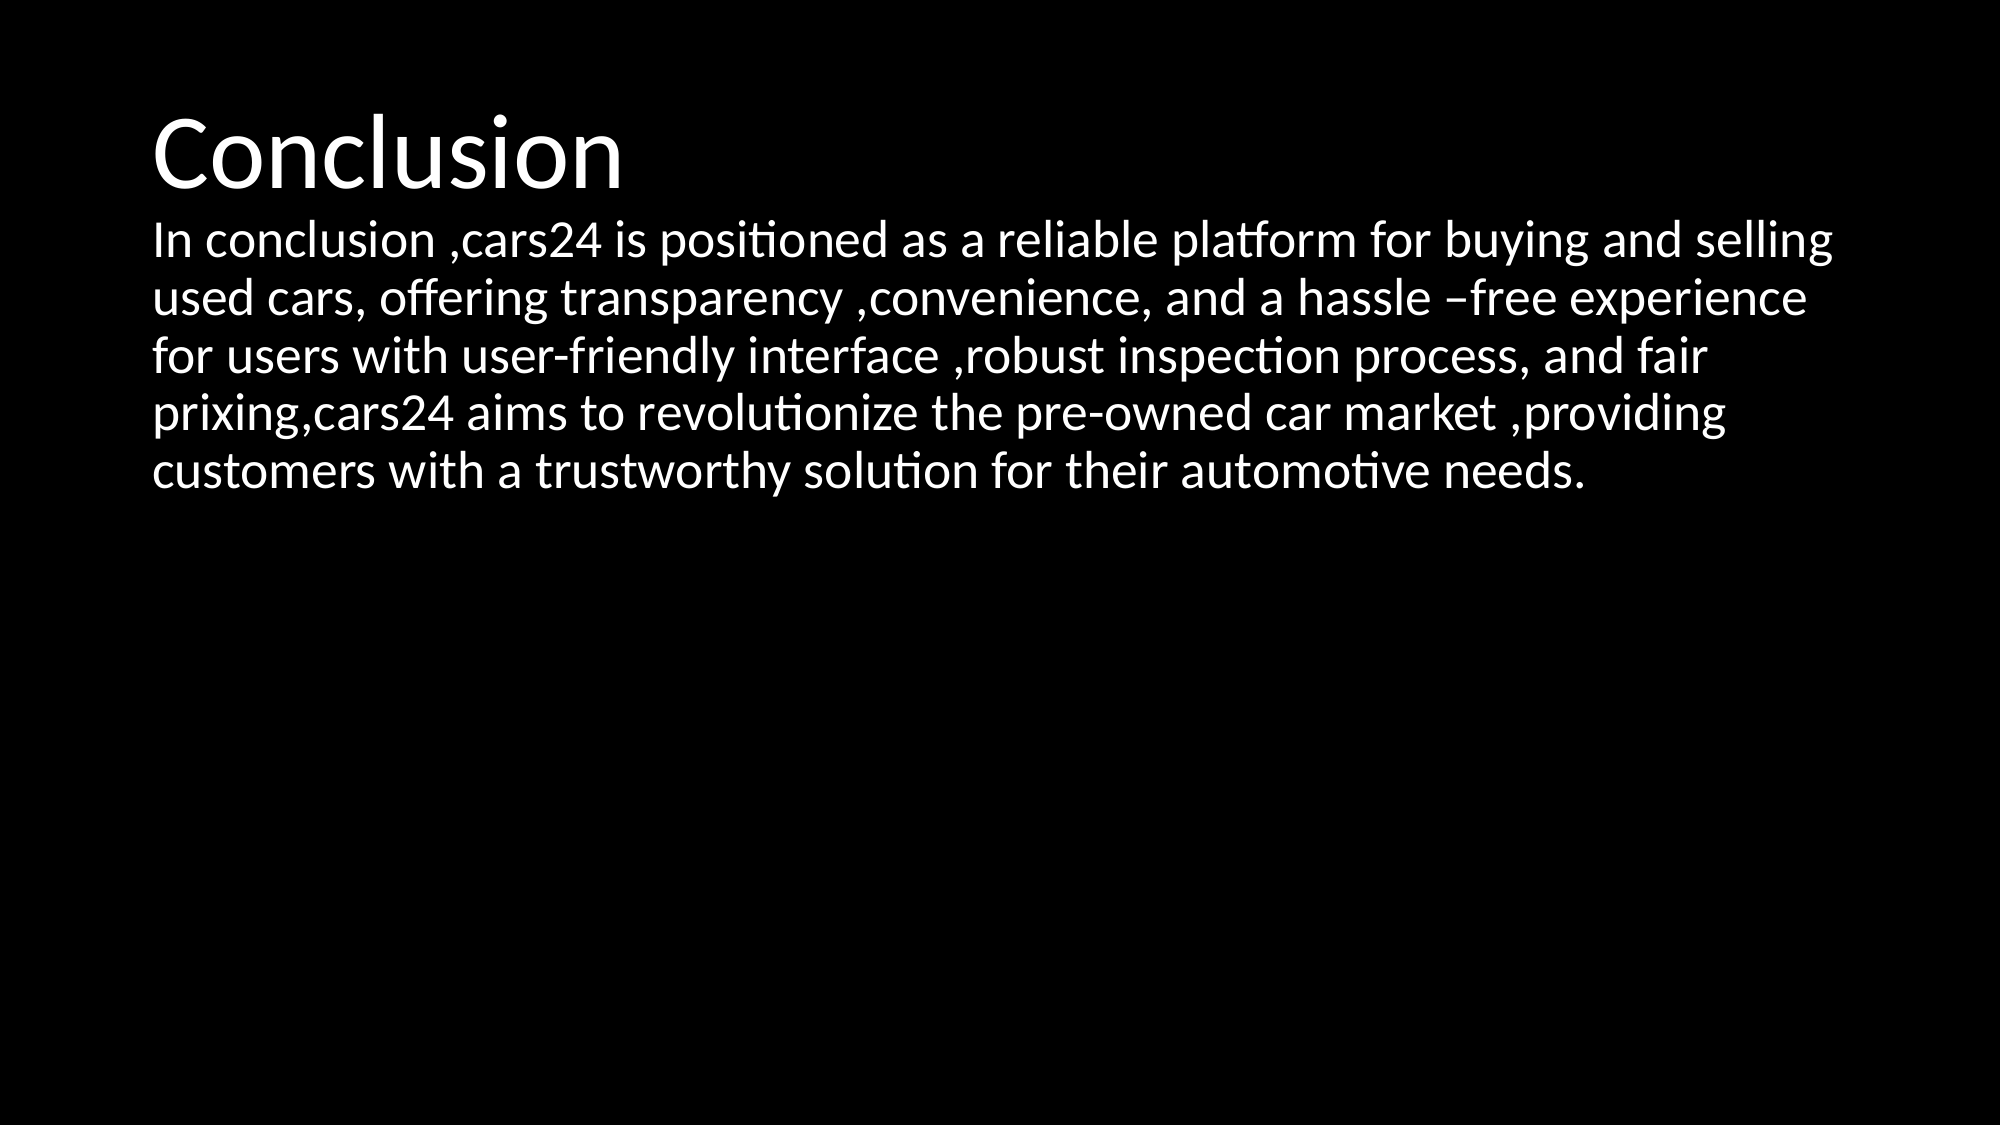

# Conclusion In conclusion ,cars24 is positioned as a reliable platform for buying and selling used cars, offering transparency ,convenience, and a hassle –free experience for users with user-friendly interface ,robust inspection process, and fair prixing,cars24 aims to revolutionize the pre-owned car market ,providing customers with a trustworthy solution for their automotive needs.